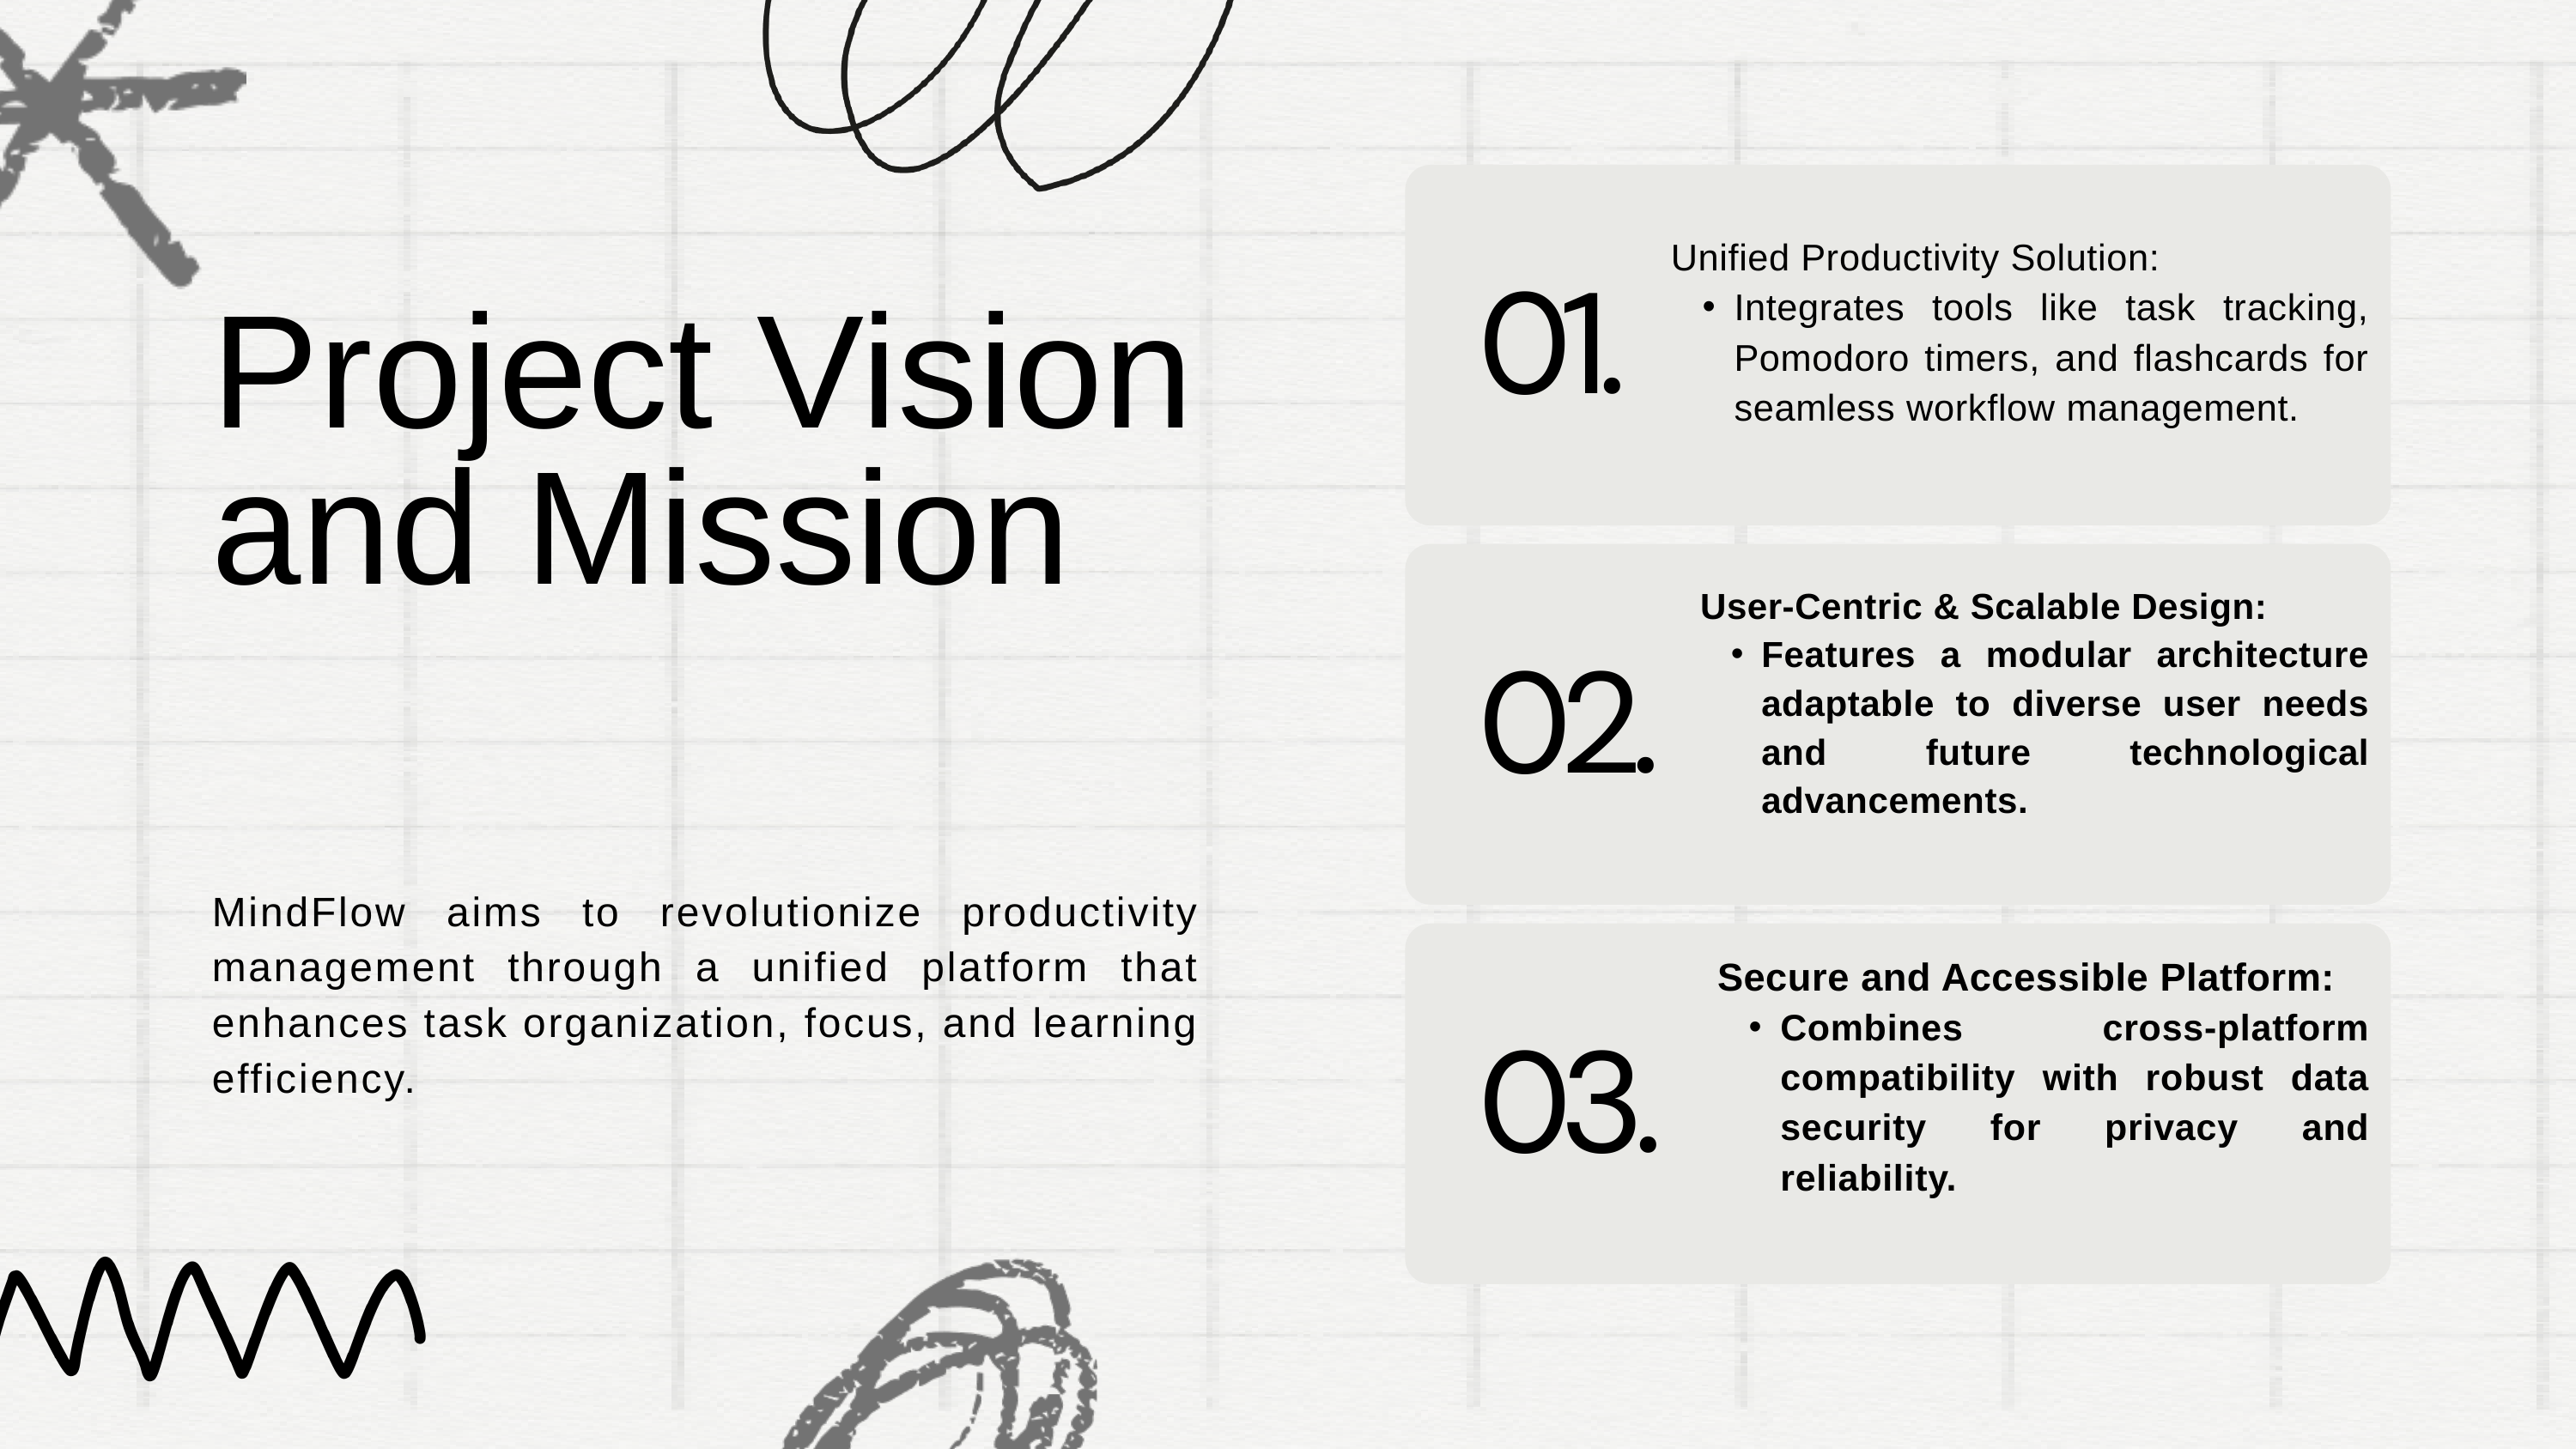

Unified Productivity Solution:
Integrates tools like task tracking, Pomodoro timers, and flashcards for seamless workflow management.

01.
Project Vision and Mission

User-Centric & Scalable Design:
Features a modular architecture adaptable to diverse user needs and future technological advancements.

02.
MindFlow aims to revolutionize productivity management through a unified platform that enhances task organization, focus, and learning efficiency.

Secure and Accessible Platform:
Combines cross-platform compatibility with robust data security for privacy and reliability.

03.